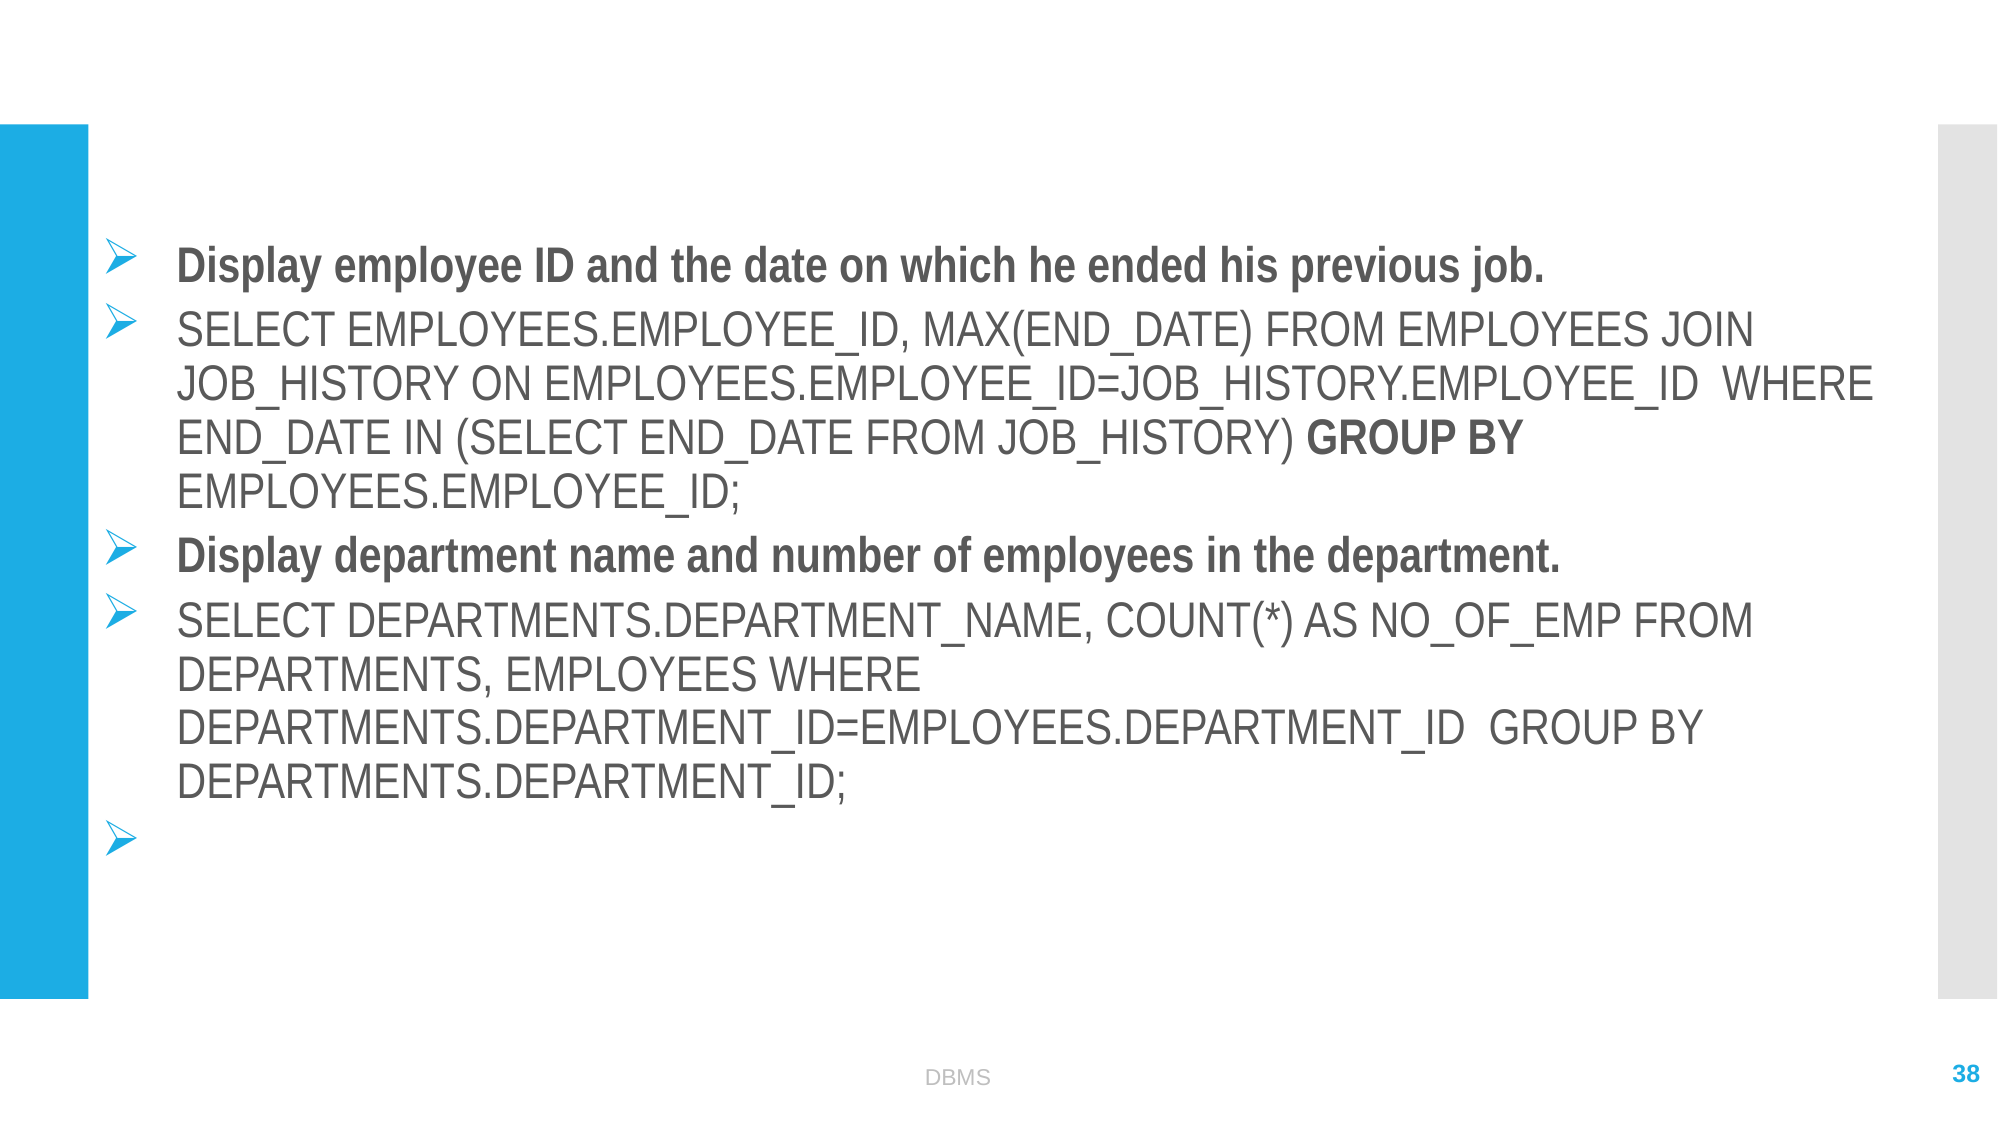

#
Display employee ID and the date on which he ended his previous job.
SELECT EMPLOYEES.EMPLOYEE_ID, MAX(END_DATE) FROM EMPLOYEES JOIN JOB_HISTORY ON EMPLOYEES.EMPLOYEE_ID=JOB_HISTORY.EMPLOYEE_ID  WHERE END_DATE IN (SELECT END_DATE FROM JOB_HISTORY) GROUP BY EMPLOYEES.EMPLOYEE_ID;
Display department name and number of employees in the department.
SELECT DEPARTMENTS.DEPARTMENT_NAME, COUNT(*) AS NO_OF_EMP FROM DEPARTMENTS, EMPLOYEES WHERE DEPARTMENTS.DEPARTMENT_ID=EMPLOYEES.DEPARTMENT_ID  GROUP BY DEPARTMENTS.DEPARTMENT_ID;

38
DBMS